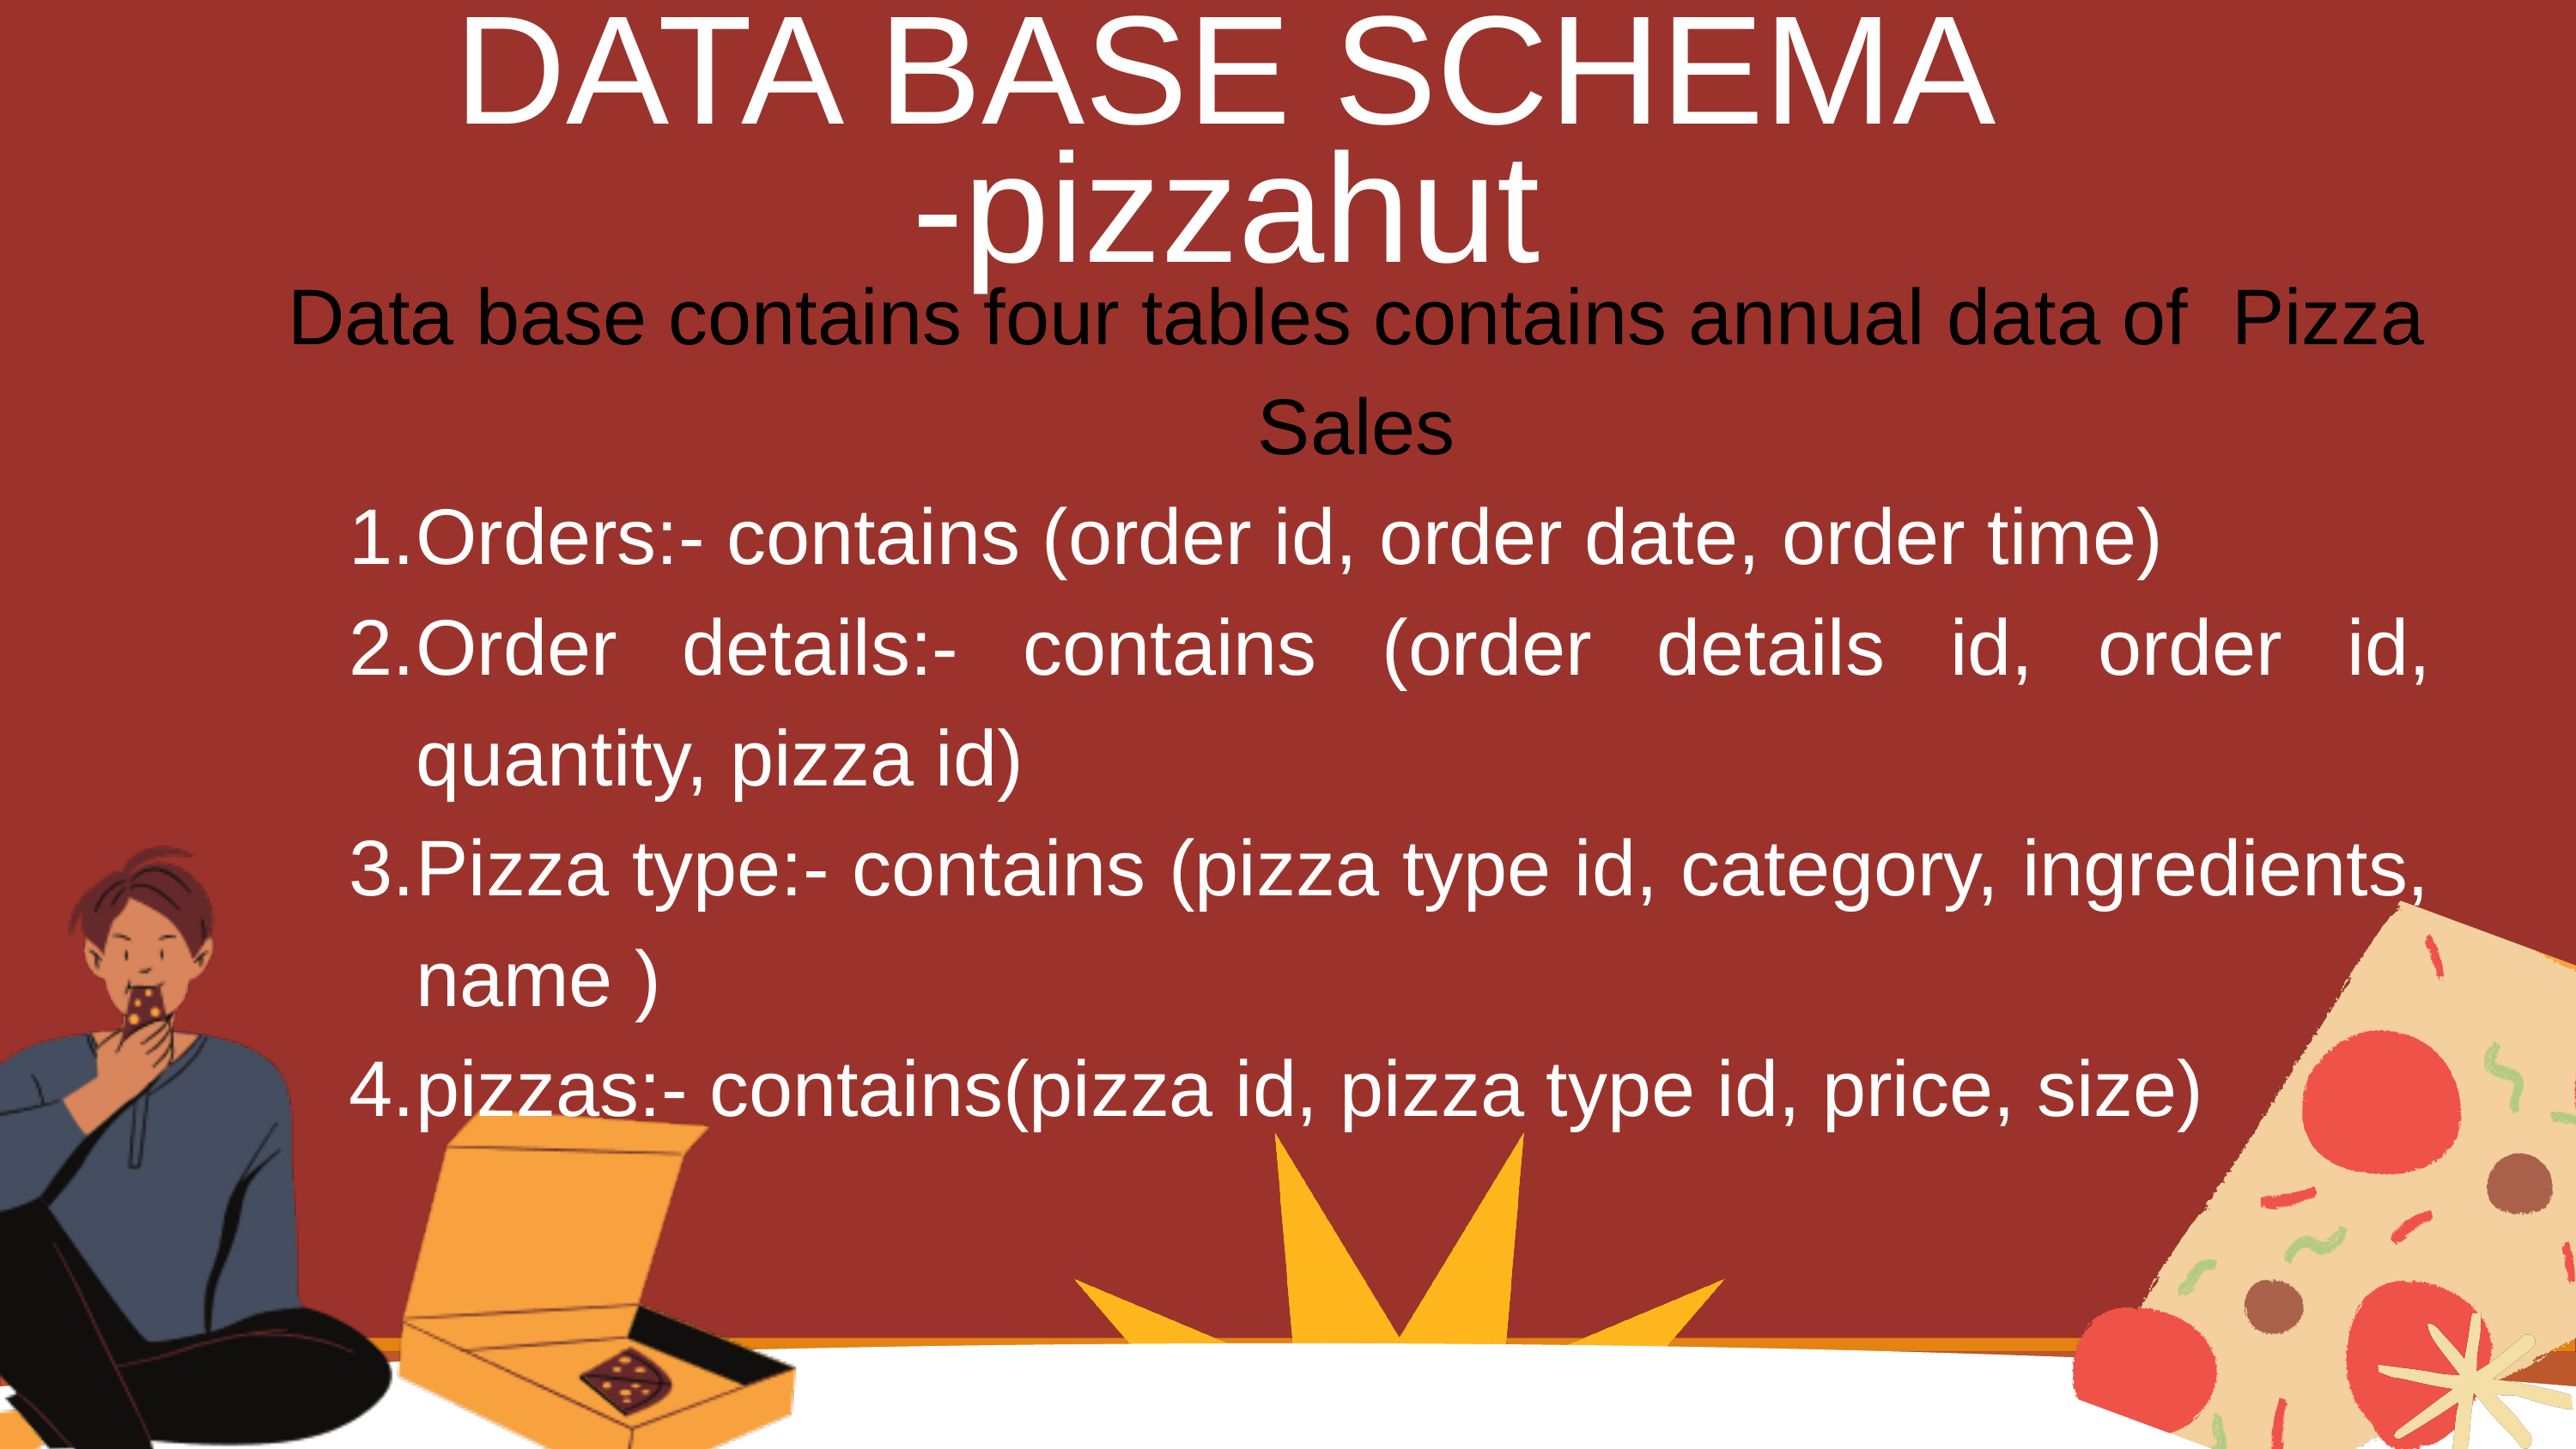

DATA BASE SCHEMA
-pizzahut
Data base contains four tables contains annual data of  Pizza Sales
Orders:- contains (order id, order date, order time)
Order details:- contains (order details id, order id, quantity, pizza id)
Pizza type:- contains (pizza type id, category, ingredients, name )
pizzas:- contains(pizza id, pizza type id, price, size)